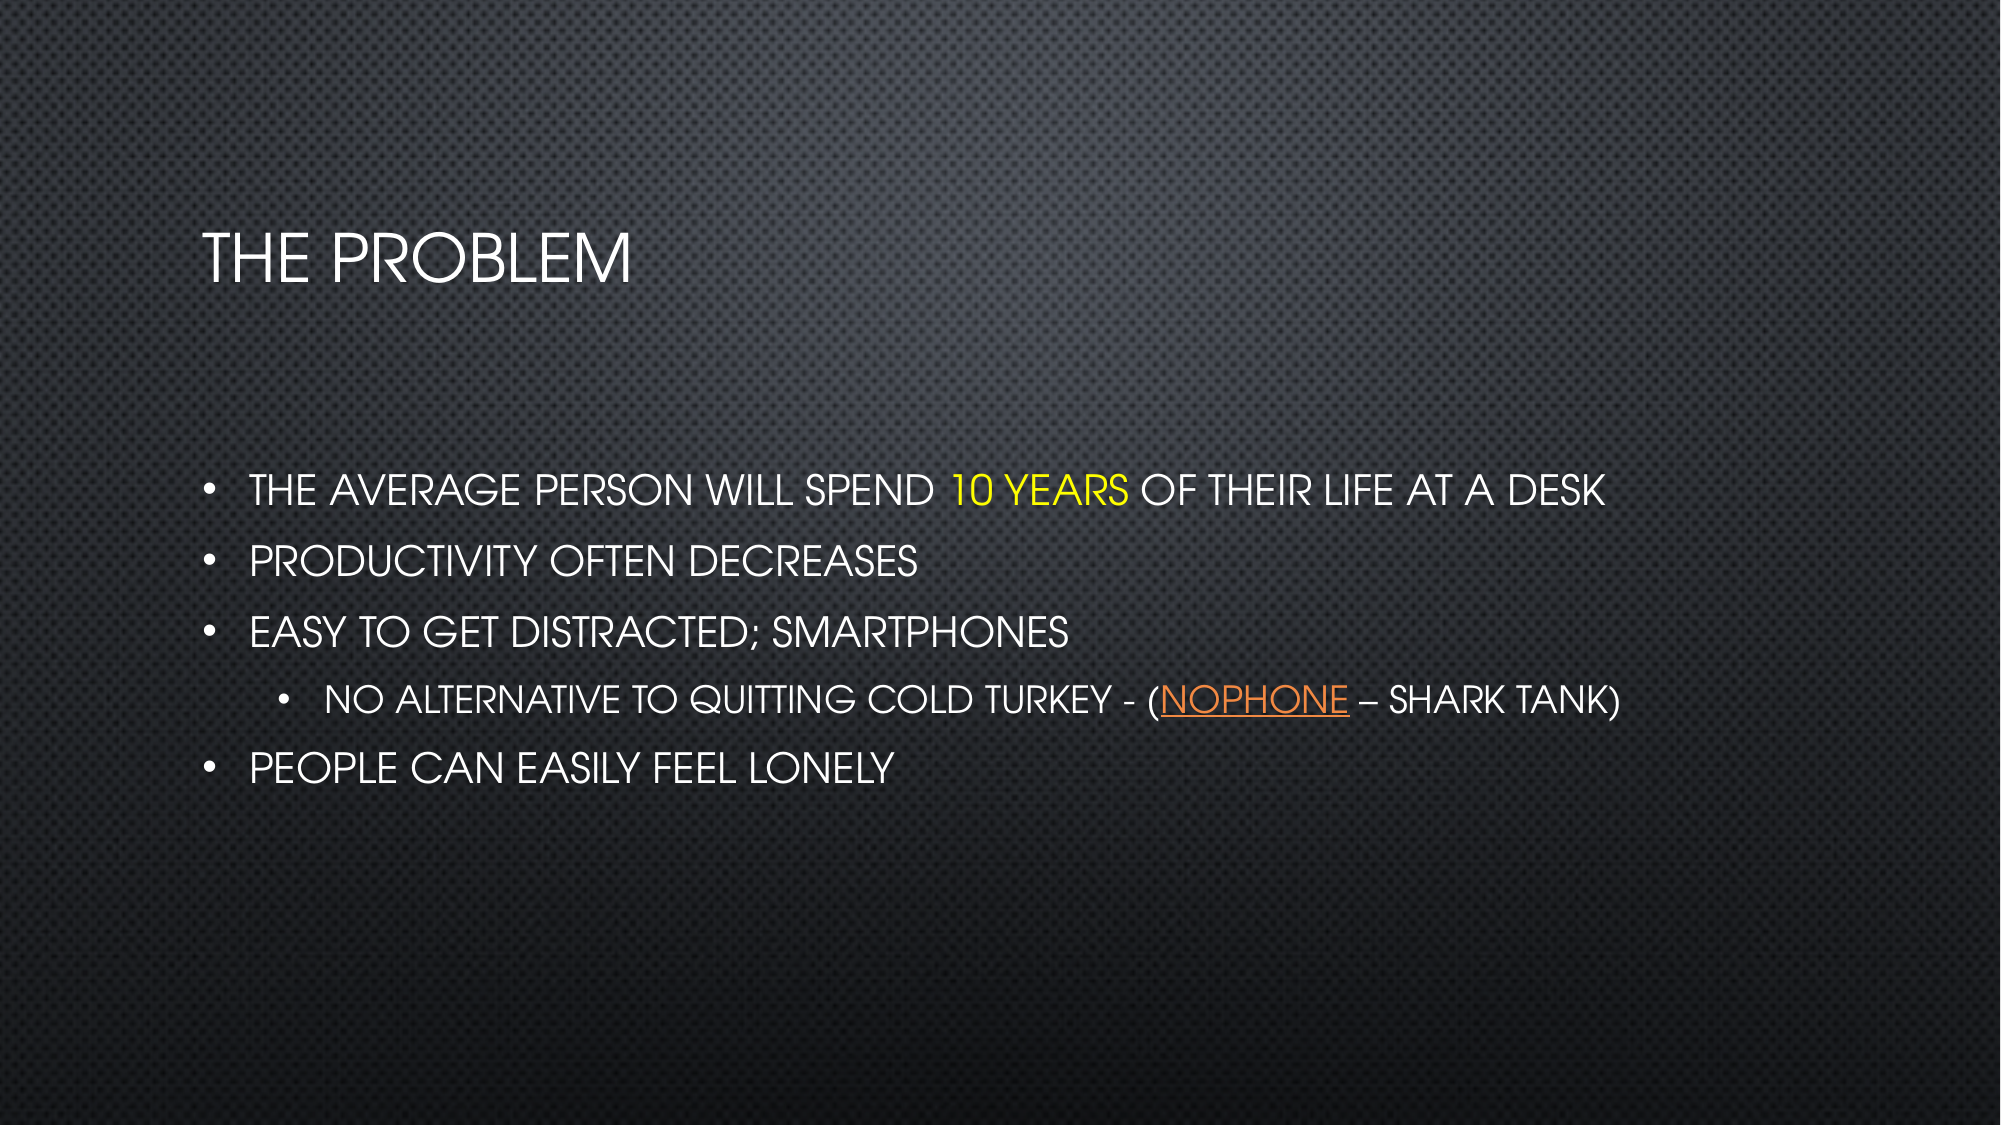

# The Problem
The average person will spend 10 years of their life at a desk
Productivity often decreases
Easy to get distracted; smartphones
No alternative to quitting cold turkey - (NoPhone – Shark Tank)
People can easily feel lonely